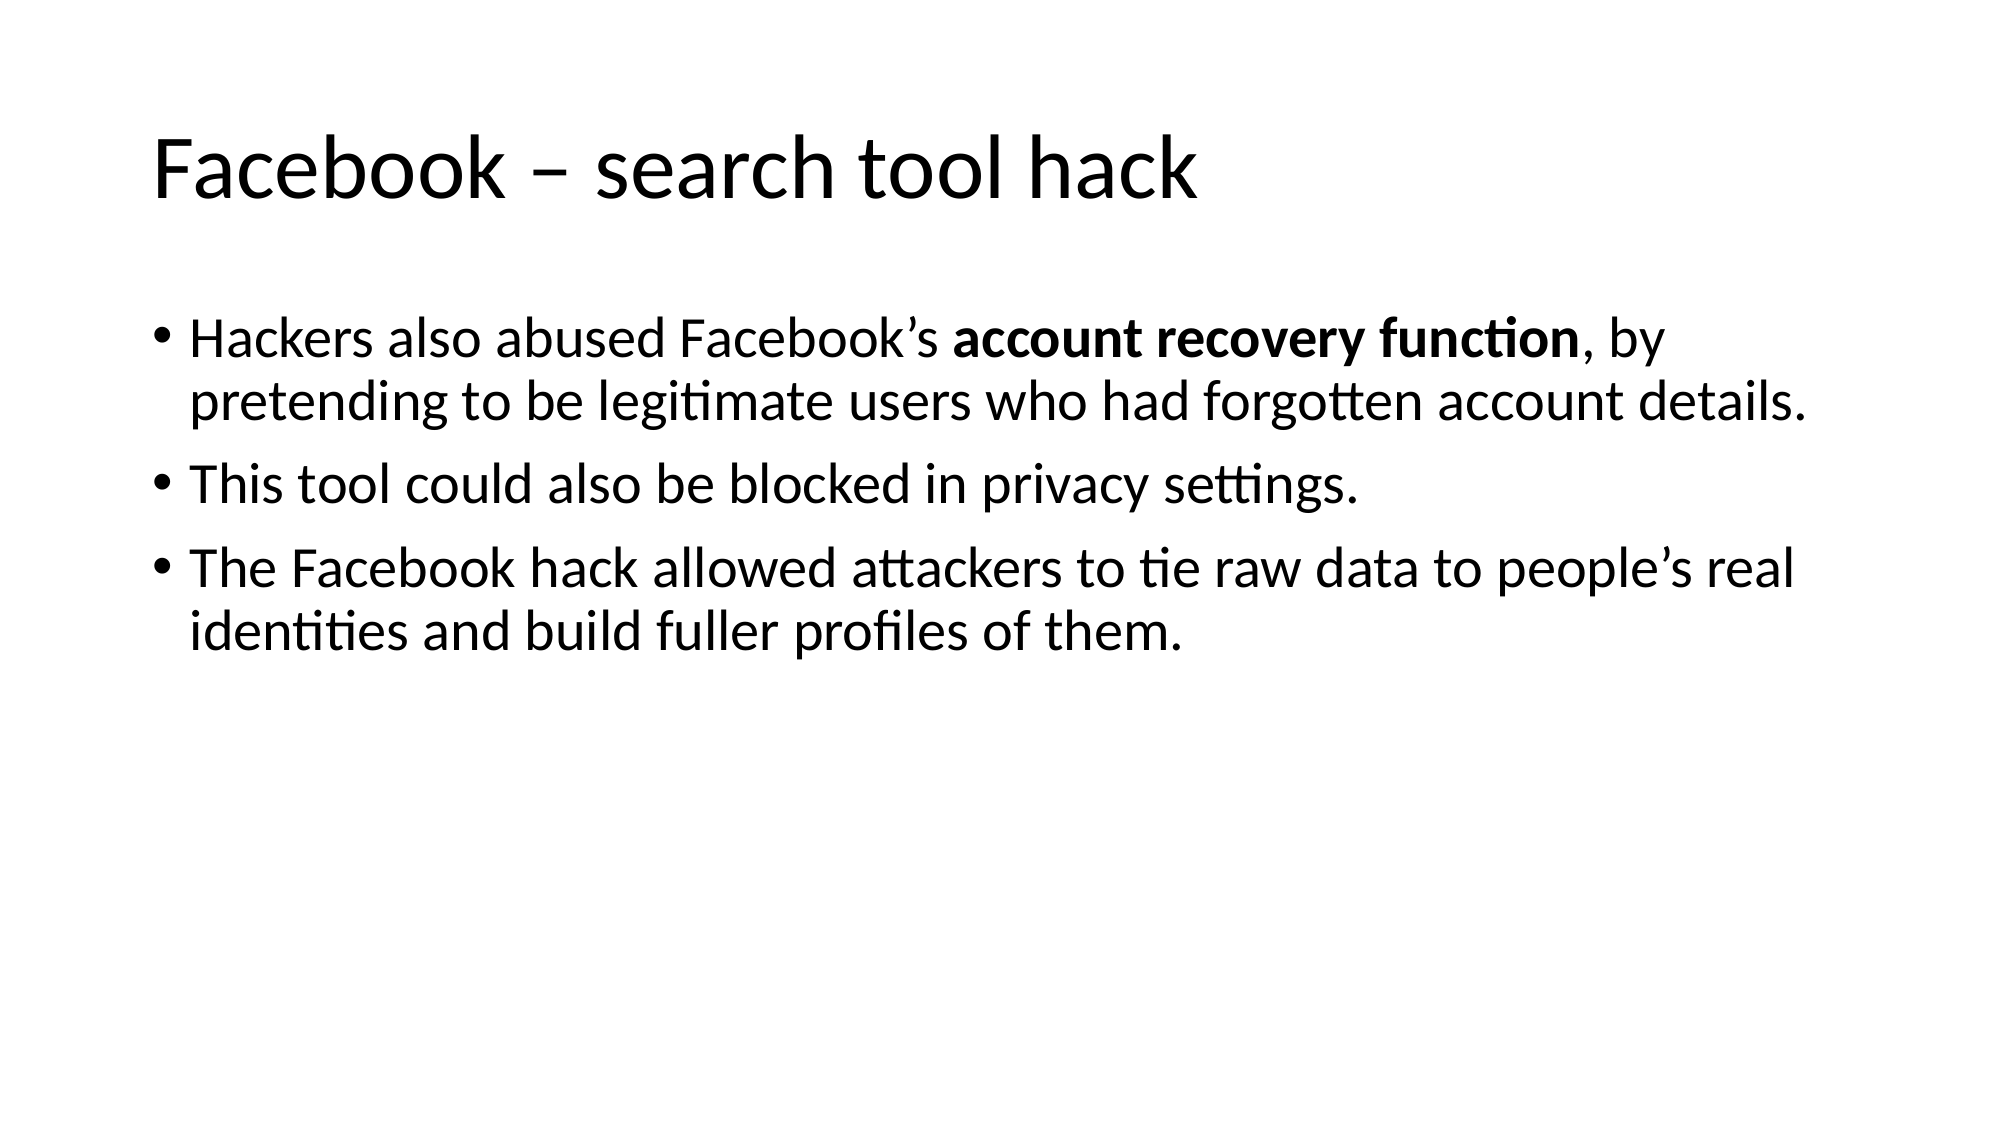

# Facebook – search tool hack
Hackers also abused Facebook’s account recovery function, by pretending to be legitimate users who had forgotten account details.
This tool could also be blocked in privacy settings.
The Facebook hack allowed attackers to tie raw data to people’s real identities and build fuller profiles of them.